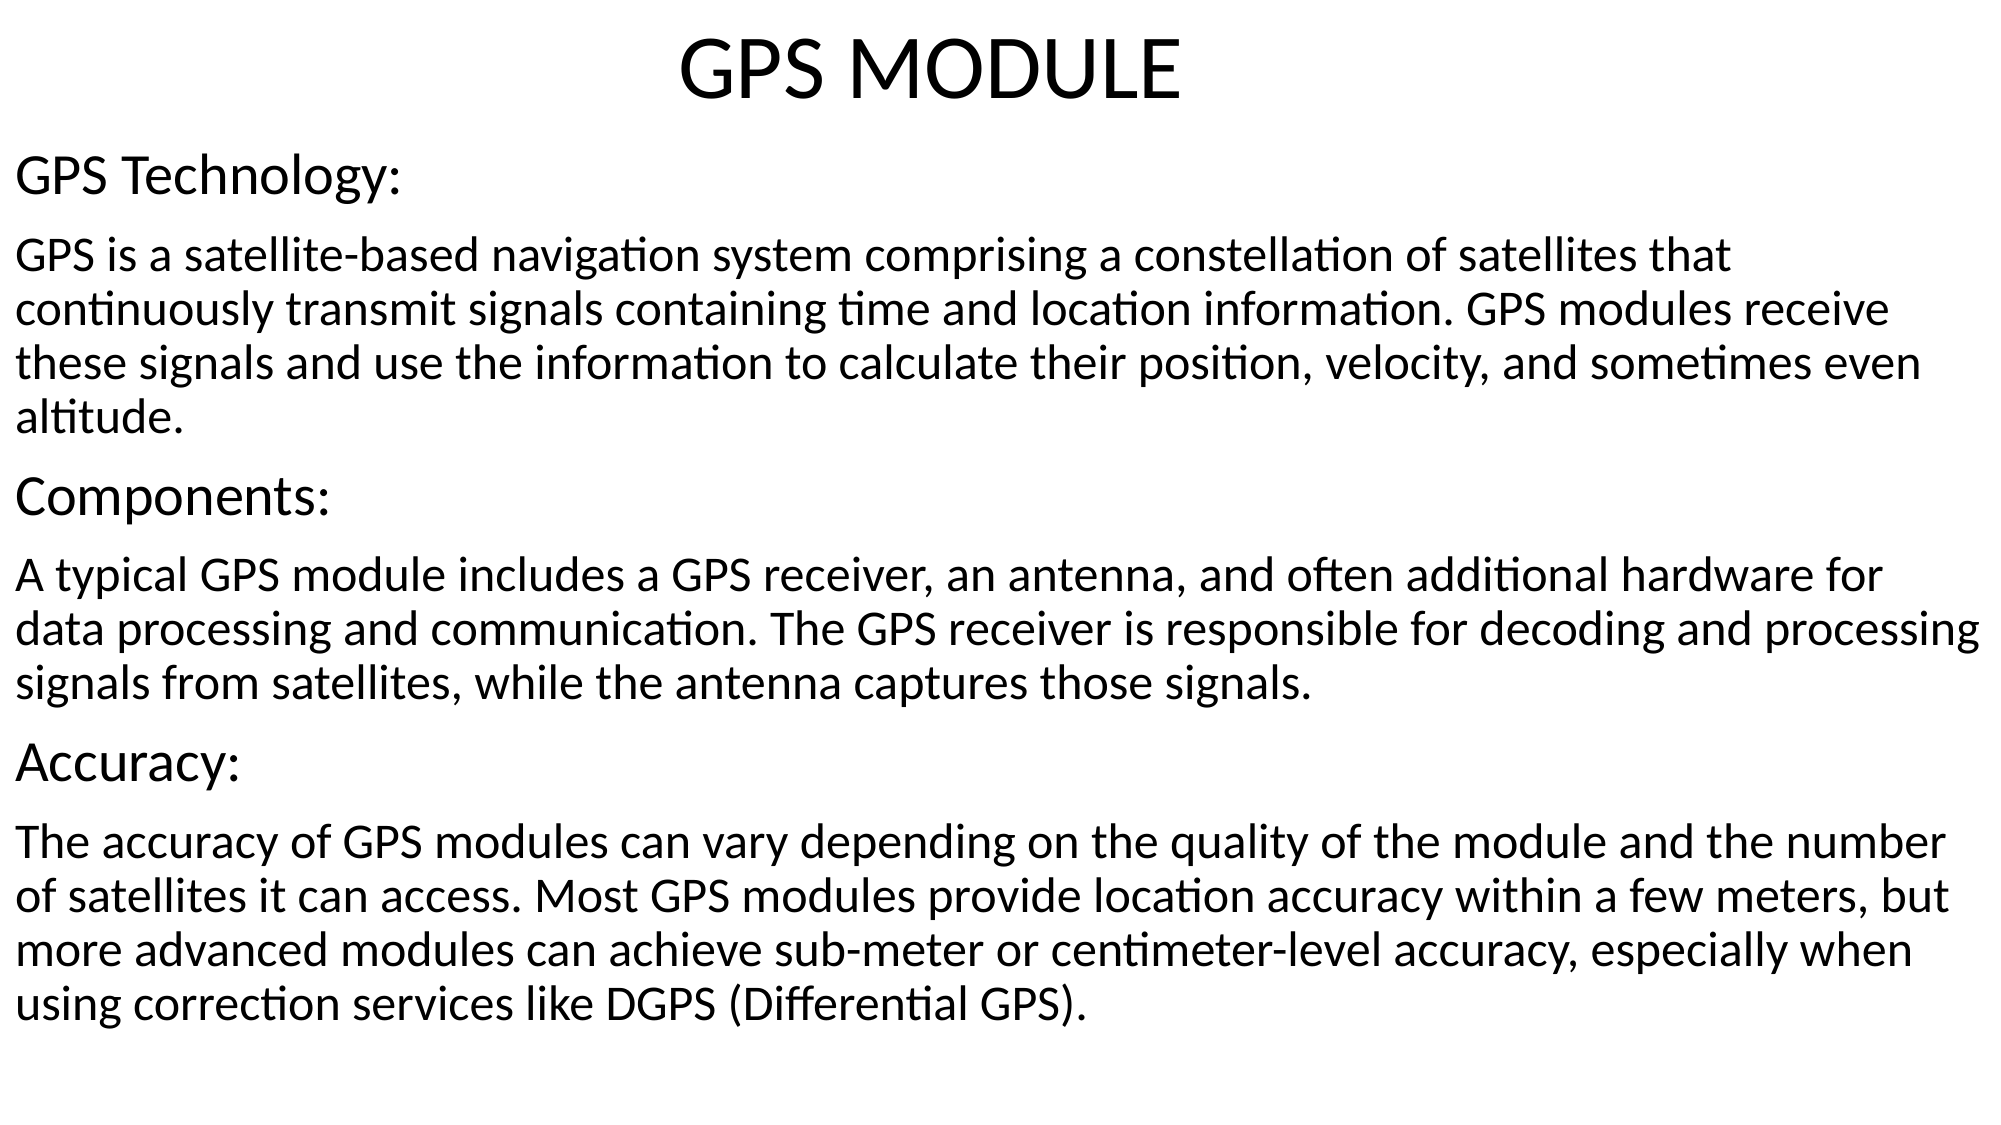

# GPS MODULE
GPS Technology:
GPS is a satellite-based navigation system comprising a constellation of satellites that continuously transmit signals containing time and location information. GPS modules receive these signals and use the information to calculate their position, velocity, and sometimes even altitude.
Components:
A typical GPS module includes a GPS receiver, an antenna, and often additional hardware for data processing and communication. The GPS receiver is responsible for decoding and processing signals from satellites, while the antenna captures those signals.
Accuracy:
The accuracy of GPS modules can vary depending on the quality of the module and the number of satellites it can access. Most GPS modules provide location accuracy within a few meters, but more advanced modules can achieve sub-meter or centimeter-level accuracy, especially when using correction services like DGPS (Differential GPS).